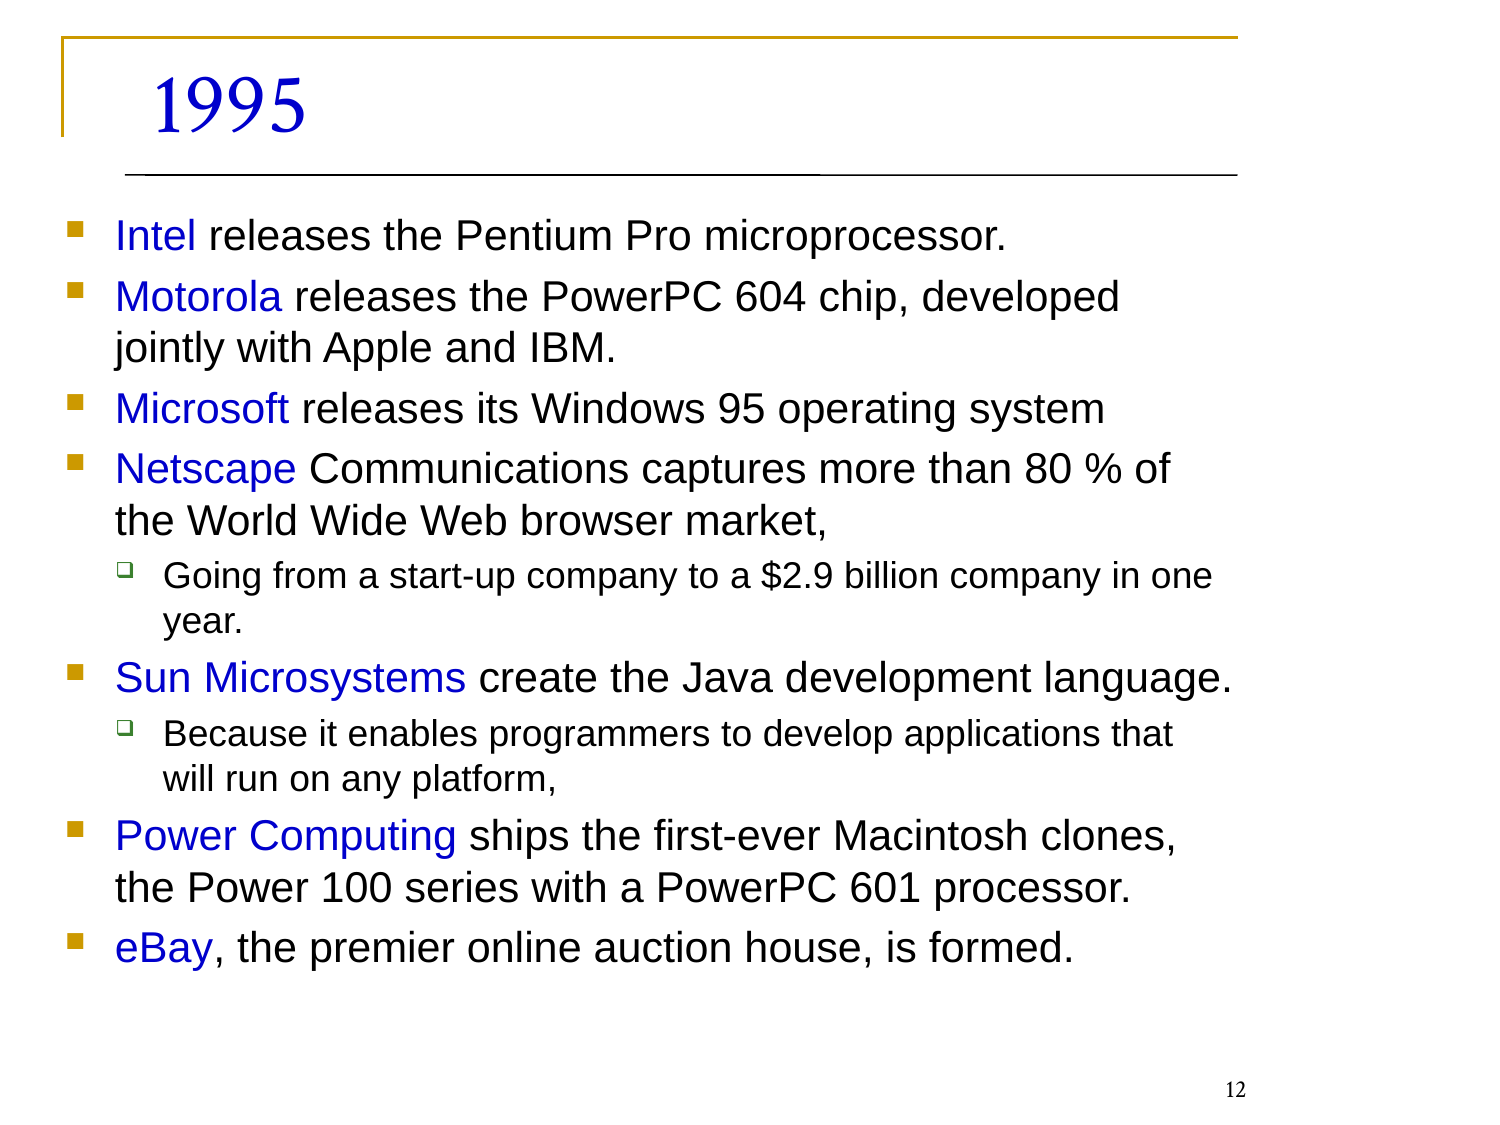

# 1995
Intel releases the Pentium Pro microprocessor.
Motorola releases the PowerPC 604 chip, developed jointly with Apple and IBM.
Microsoft releases its Windows 95 operating system
Netscape Communications captures more than 80 % of the World Wide Web browser market,
Going from a start-up company to a $2.9 billion company in one year.
Sun Microsystems create the Java development language.
Because it enables programmers to develop applications that will run on any platform,
Power Computing ships the first-ever Macintosh clones, the Power 100 series with a PowerPC 601 processor.
eBay, the premier online auction house, is formed.
12